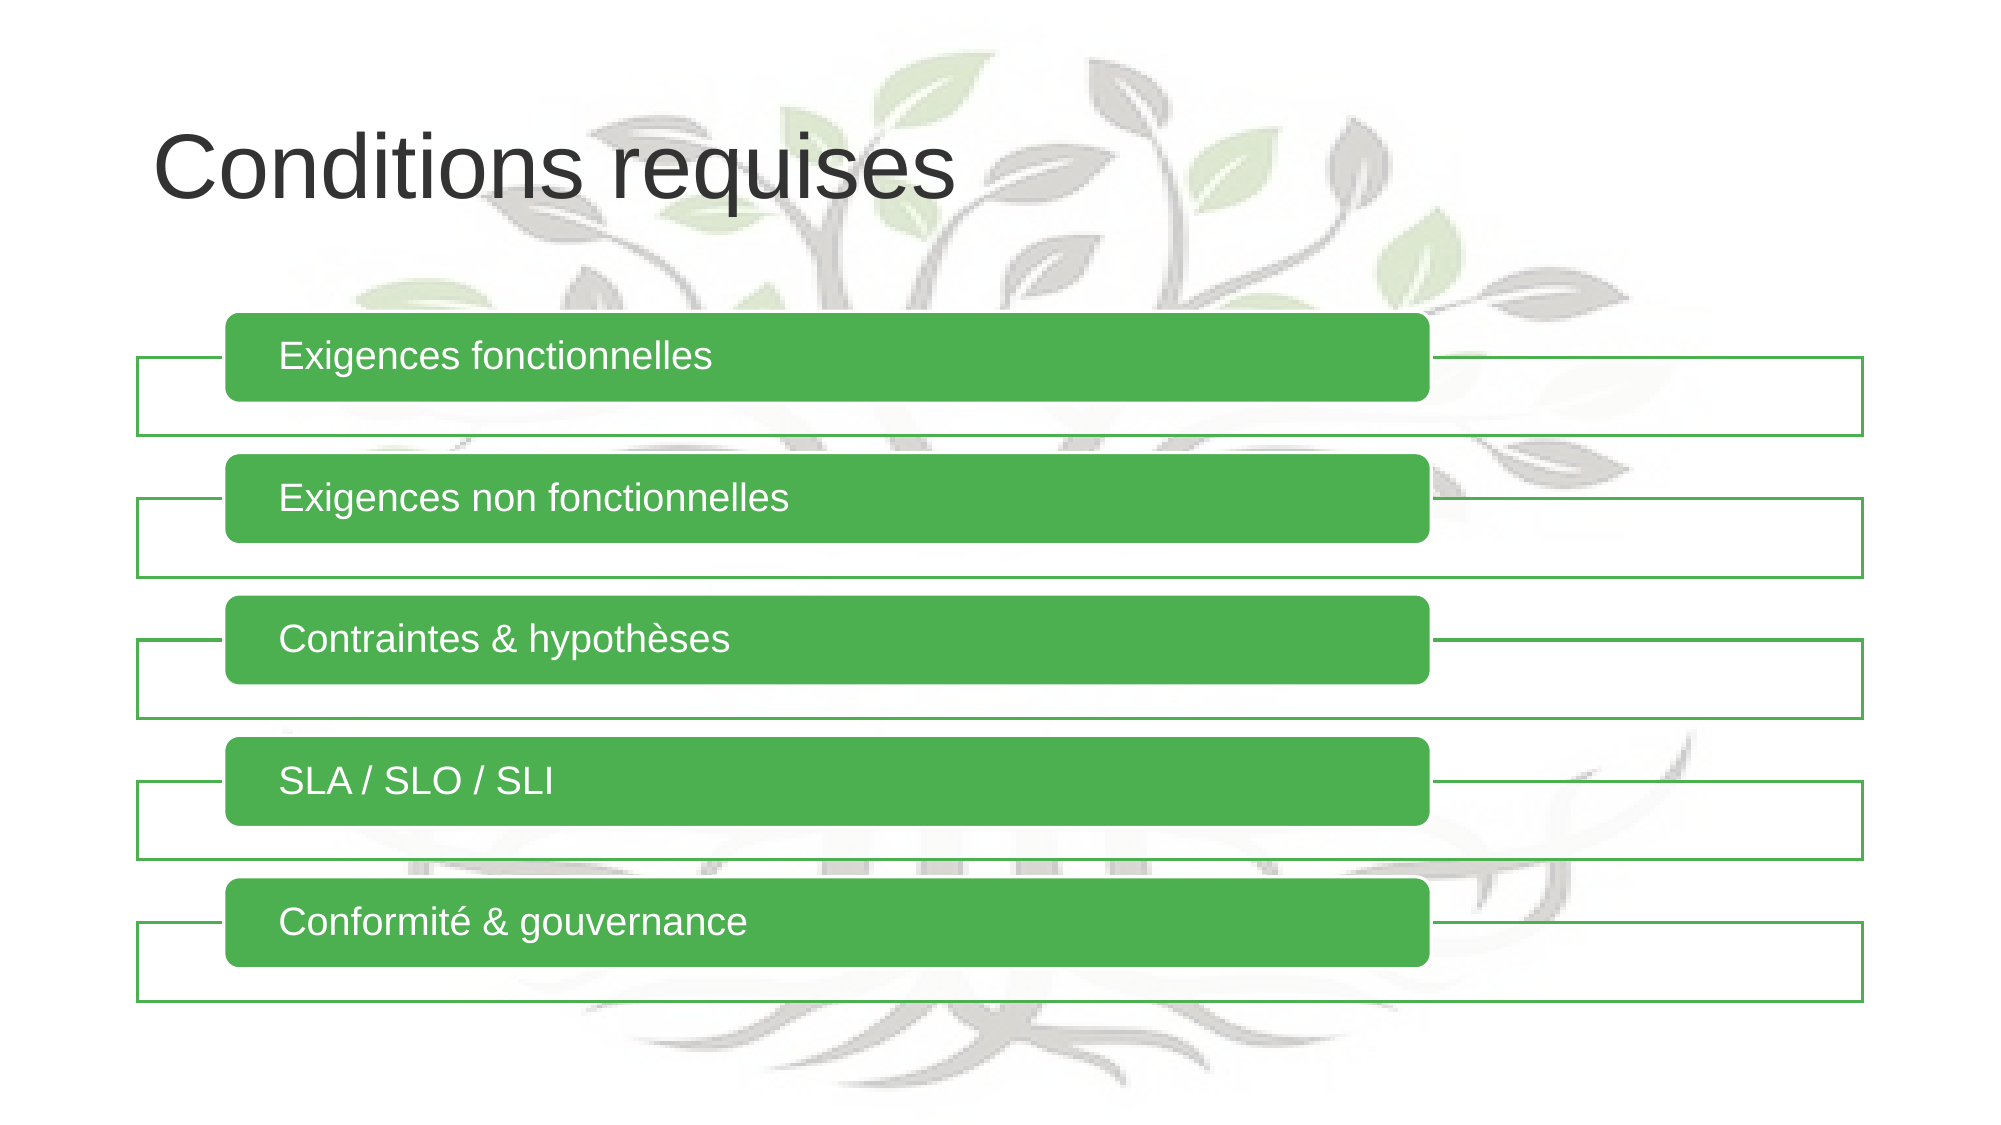

# Conditions requises
Exigences fonctionnelles
Exigences non fonctionnelles
Contraintes & hypothèses
SLA / SLO / SLI
Conformité & gouvernance